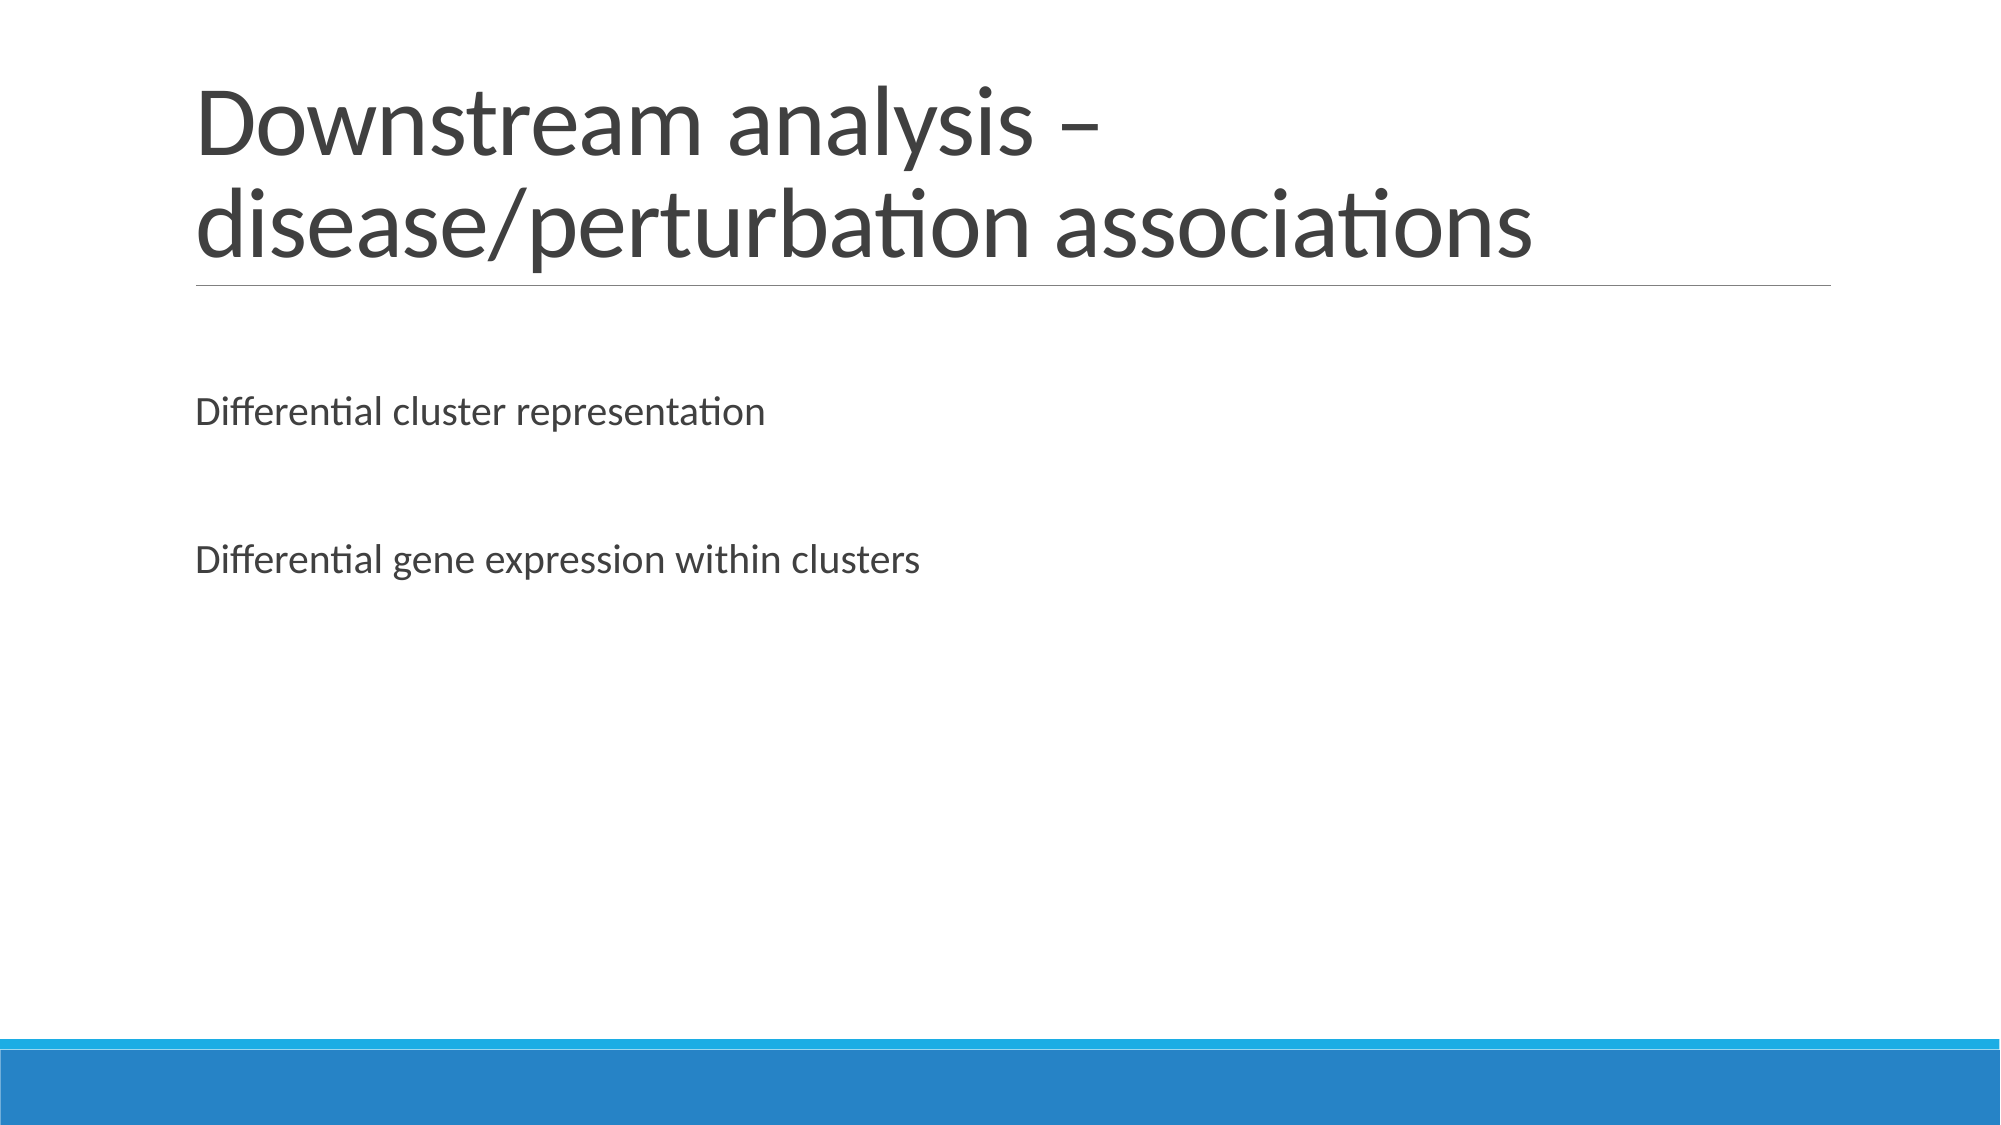

# Downstream analysis – disease/perturbation associations

Differential cluster representation

Differential gene expression within clusters